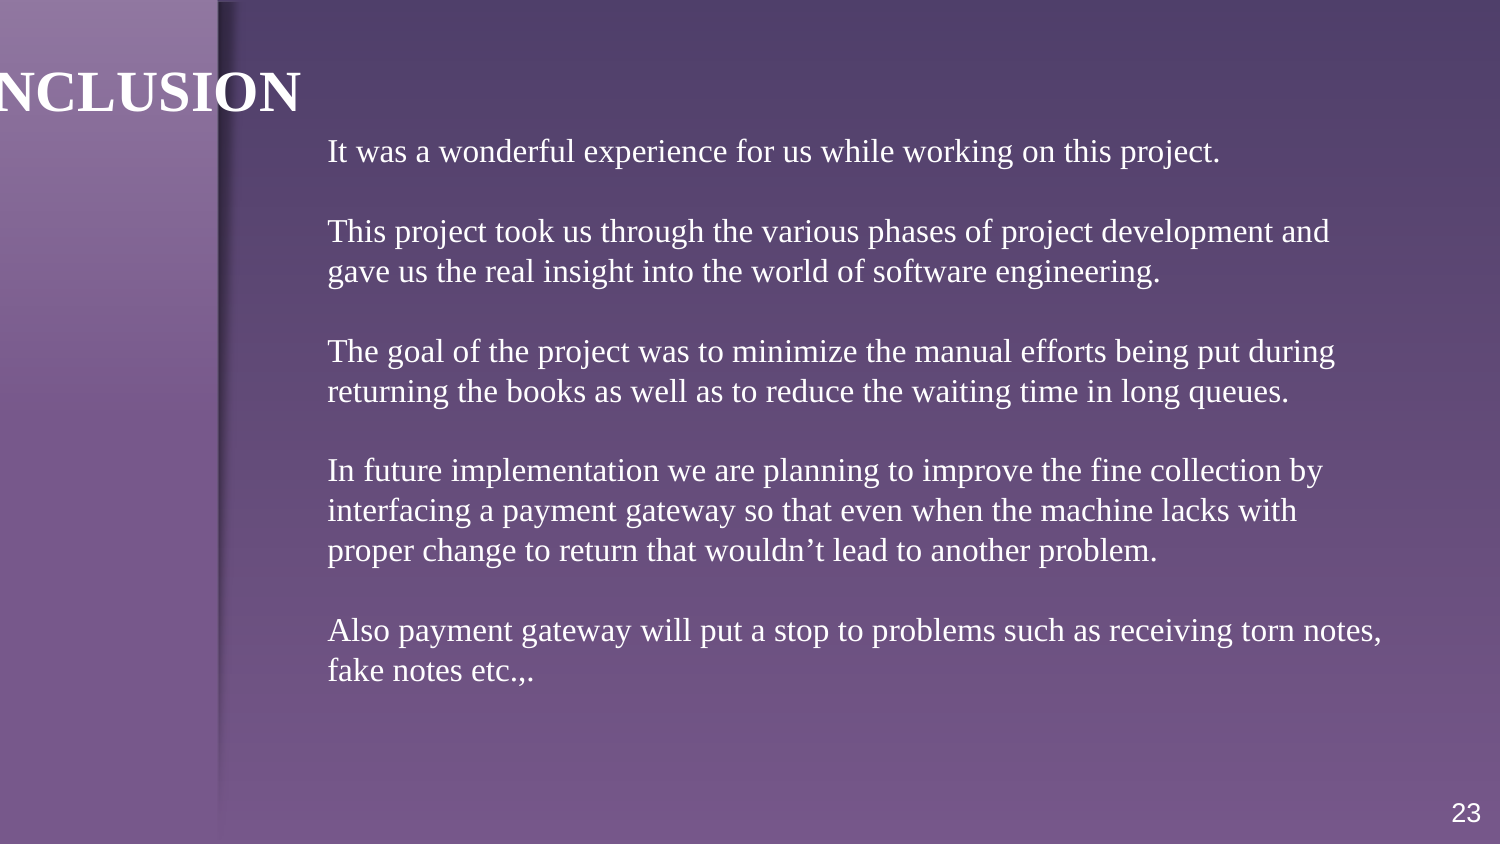

CONCLUSION
It was a wonderful experience for us while working on this project.

This project took us through the various phases of project development and gave us the real insight into the world of software engineering.

The goal of the project was to minimize the manual efforts being put during returning the books as well as to reduce the waiting time in long queues.

In future implementation we are planning to improve the fine collection by interfacing a payment gateway so that even when the machine lacks with proper change to return that wouldn’t lead to another problem.

Also payment gateway will put a stop to problems such as receiving torn notes, fake notes etc.,.

23